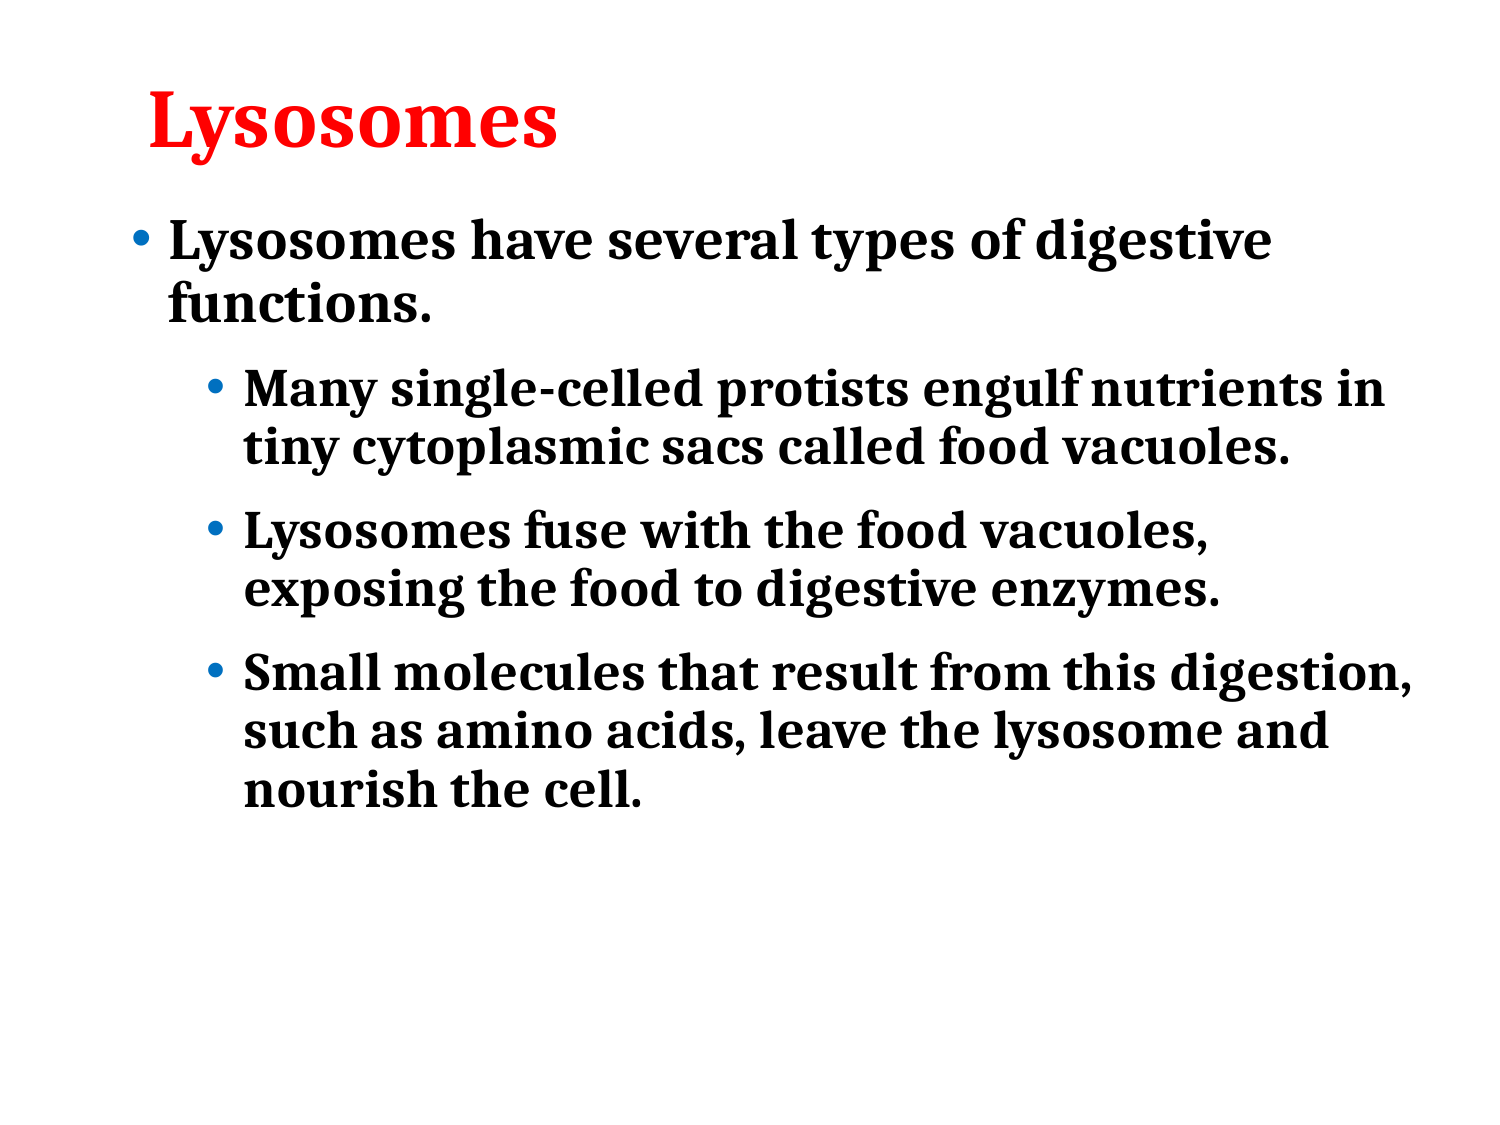

# Lysosomes
Lysosomes have several types of digestive functions.
Many single-celled protists engulf nutrients in tiny cytoplasmic sacs called food vacuoles.
Lysosomes fuse with the food vacuoles, exposing the food to digestive enzymes.
Small molecules that result from this digestion, such as amino acids, leave the lysosome and nourish the cell.